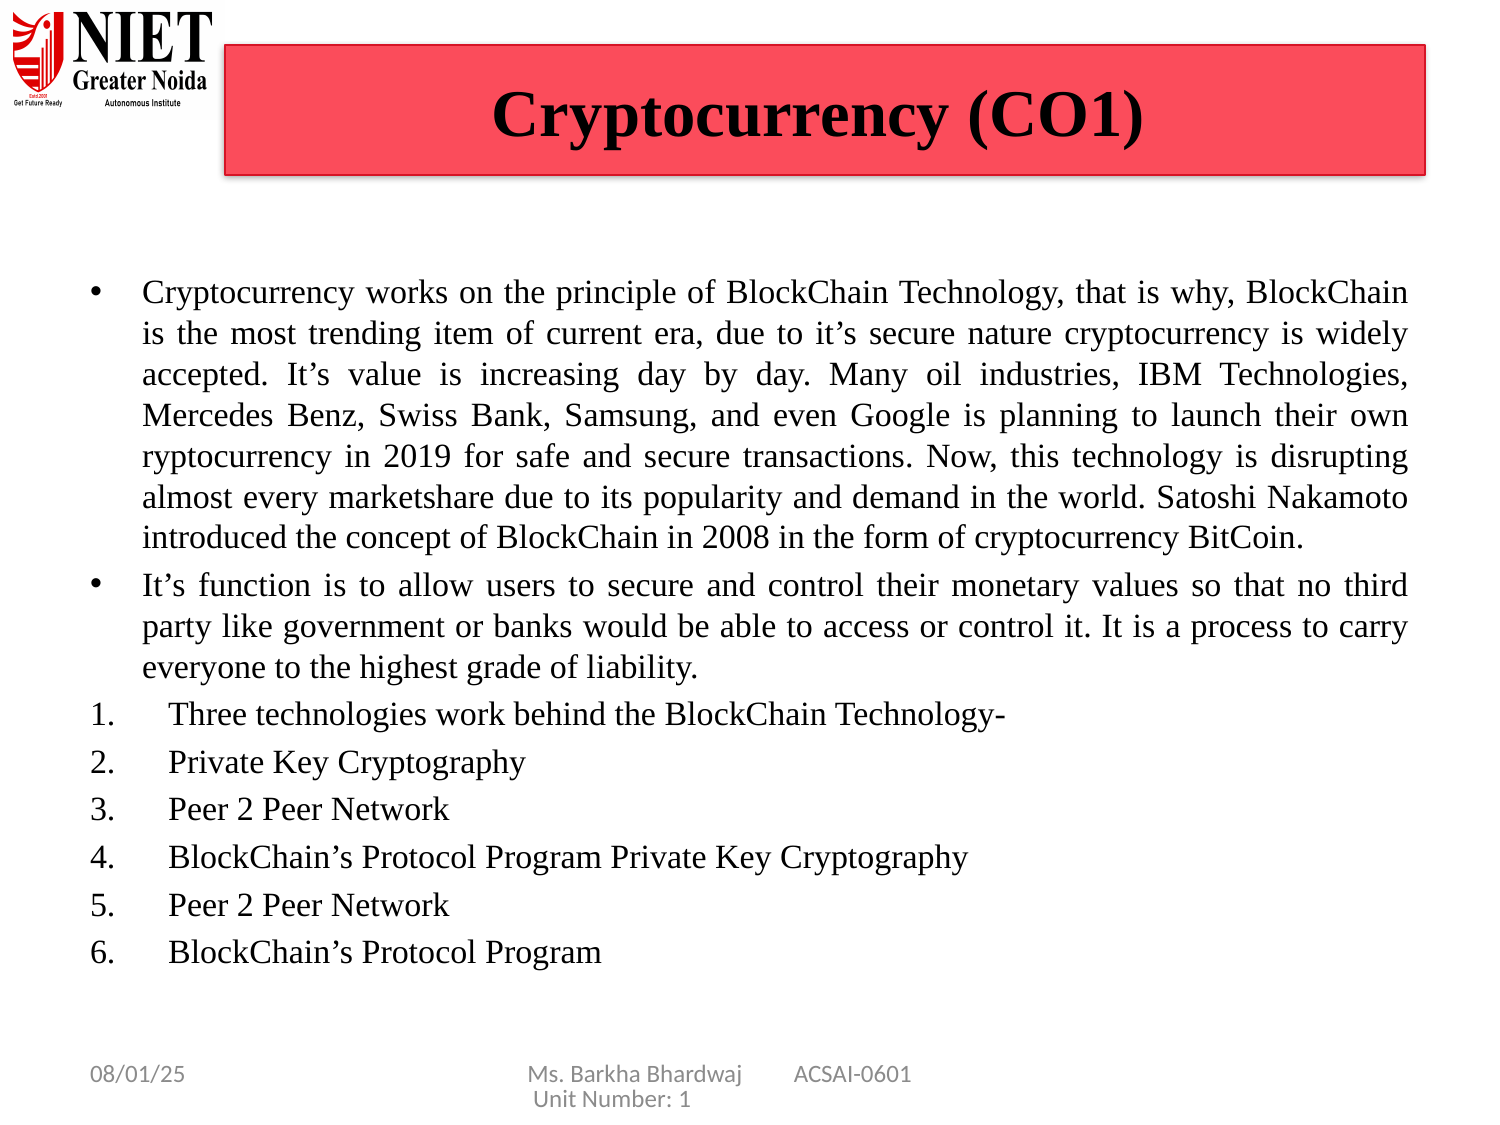

# Cryptocurrency (CO1)
Cryptocurrency works on the principle of BlockChain Technology, that is why, BlockChain is the most trending item of current era, due to it’s secure nature cryptocurrency is widely accepted. It’s value is increasing day by day. Many oil industries, IBM Technologies, Mercedes Benz, Swiss Bank, Samsung, and even Google is planning to launch their own ryptocurrency in 2019 for safe and secure transactions. Now, this technology is disrupting almost every marketshare due to its popularity and demand in the world. Satoshi Nakamoto introduced the concept of BlockChain in 2008 in the form of cryptocurrency BitCoin.
It’s function is to allow users to secure and control their monetary values so that no third party like government or banks would be able to access or control it. It is a process to carry everyone to the highest grade of liability.
Three technologies work behind the BlockChain Technology-
Private Key Cryptography
Peer 2 Peer Network
BlockChain’s Protocol Program Private Key Cryptography
Peer 2 Peer Network
BlockChain’s Protocol Program
08/01/25
Ms. Barkha Bhardwaj         ACSAI-0601           Unit Number: 1